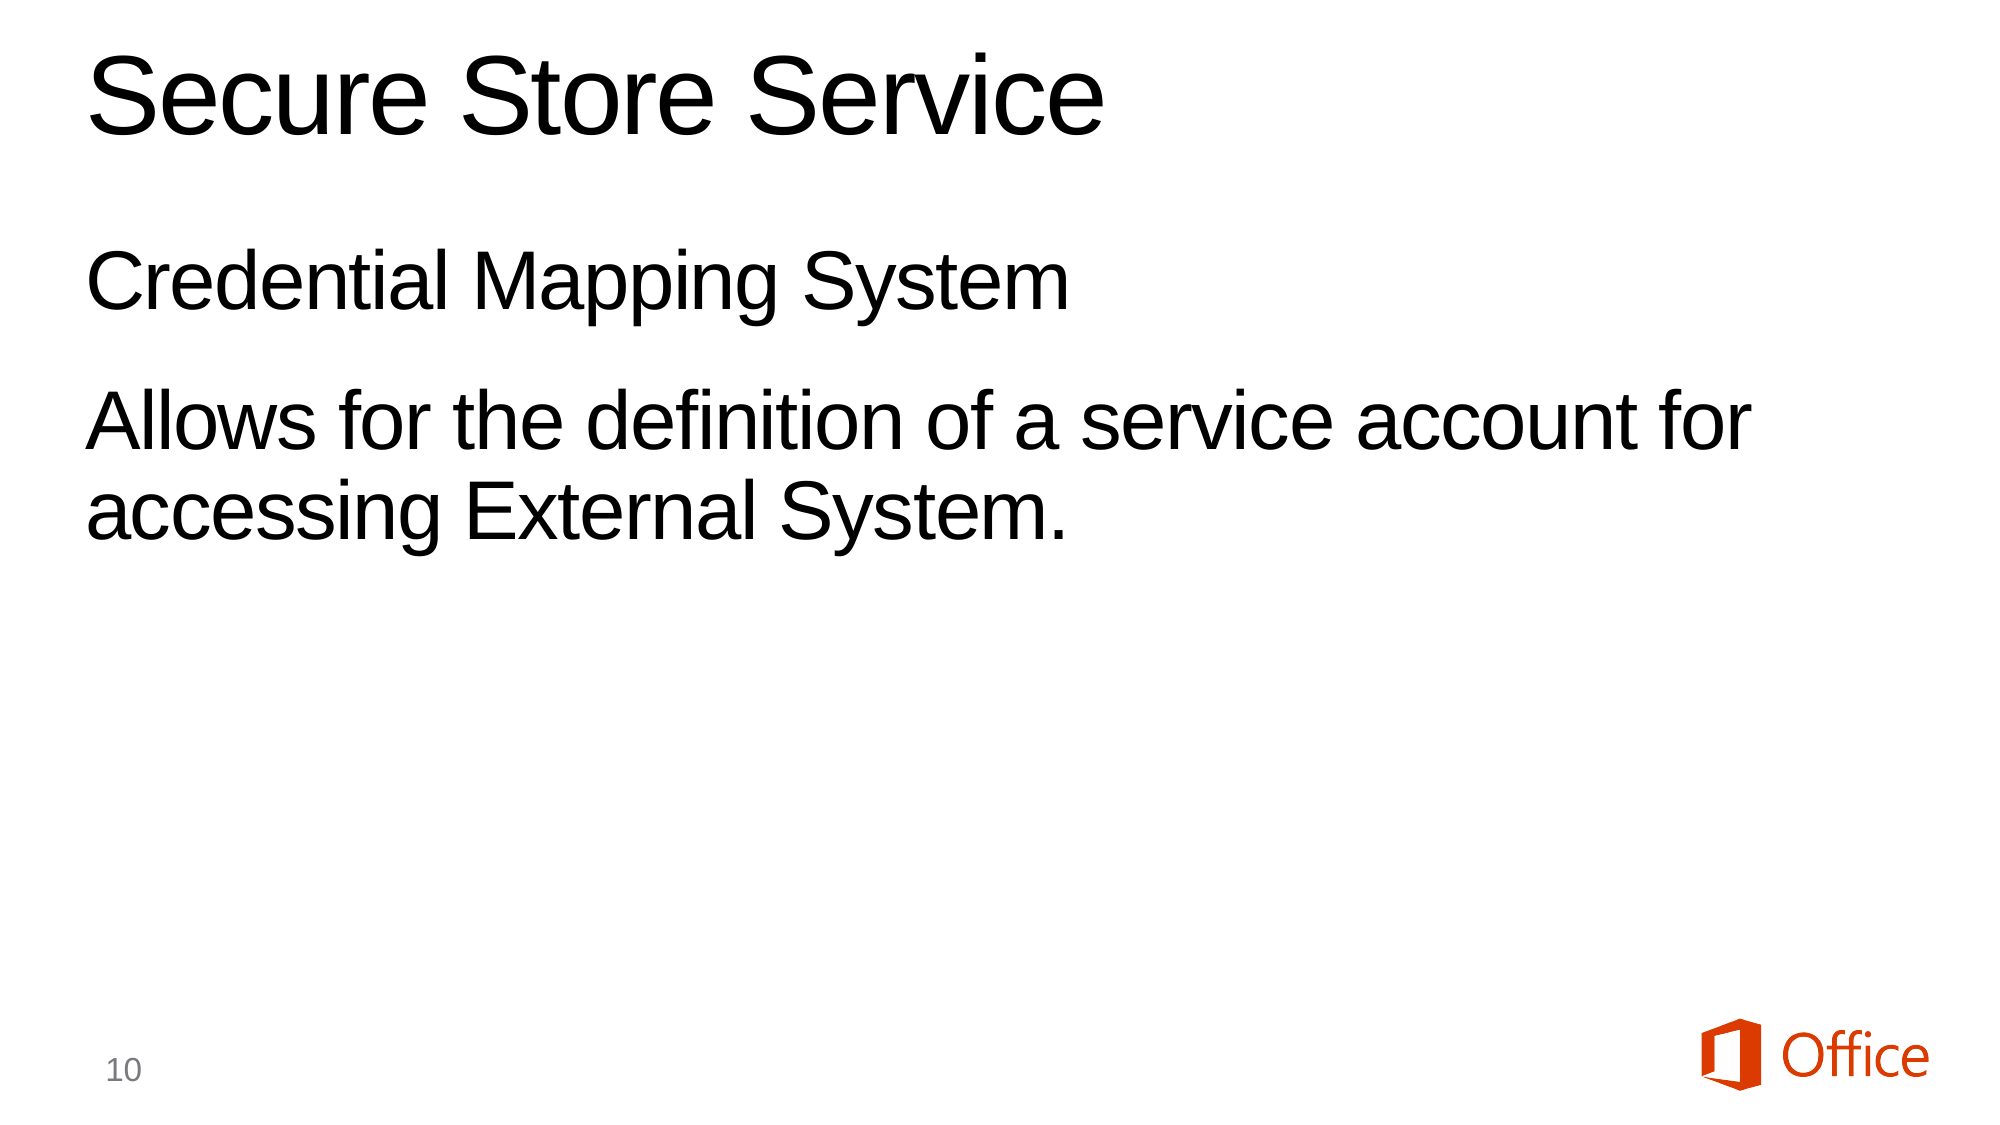

# Secure Store Service
Credential Mapping System
Allows for the definition of a service account for accessing External System.
10